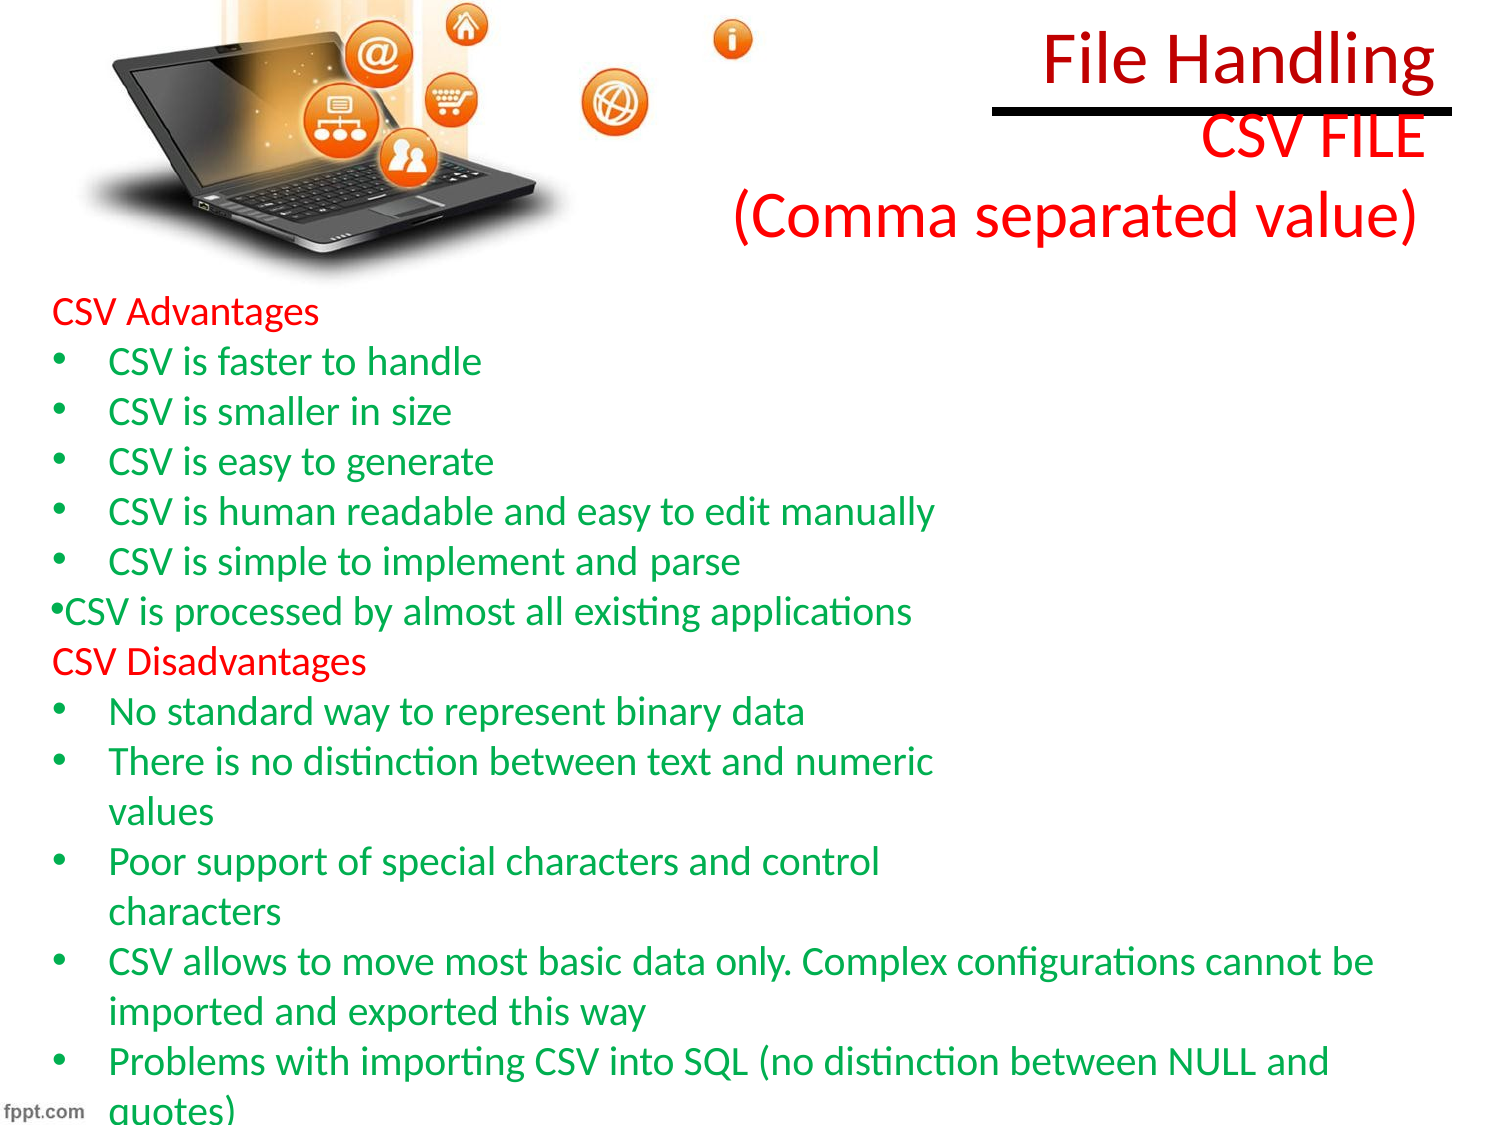

# File Handling
CSV FILE
(Comma separated value)

CSV Advantages
CSV is faster to handle
CSV is smaller in size
CSV is easy to generate
CSV is human readable and easy to edit manually
CSV is simple to implement and parse
CSV is processed by almost all existing applications  CSV Disadvantages
No standard way to represent binary data
There is no distinction between text and numeric values
Poor support of special characters and control characters
CSV allows to move most basic data only. Complex configurations cannot be  imported and exported this way
Problems with importing CSV into SQL (no distinction between NULL and
quotes)